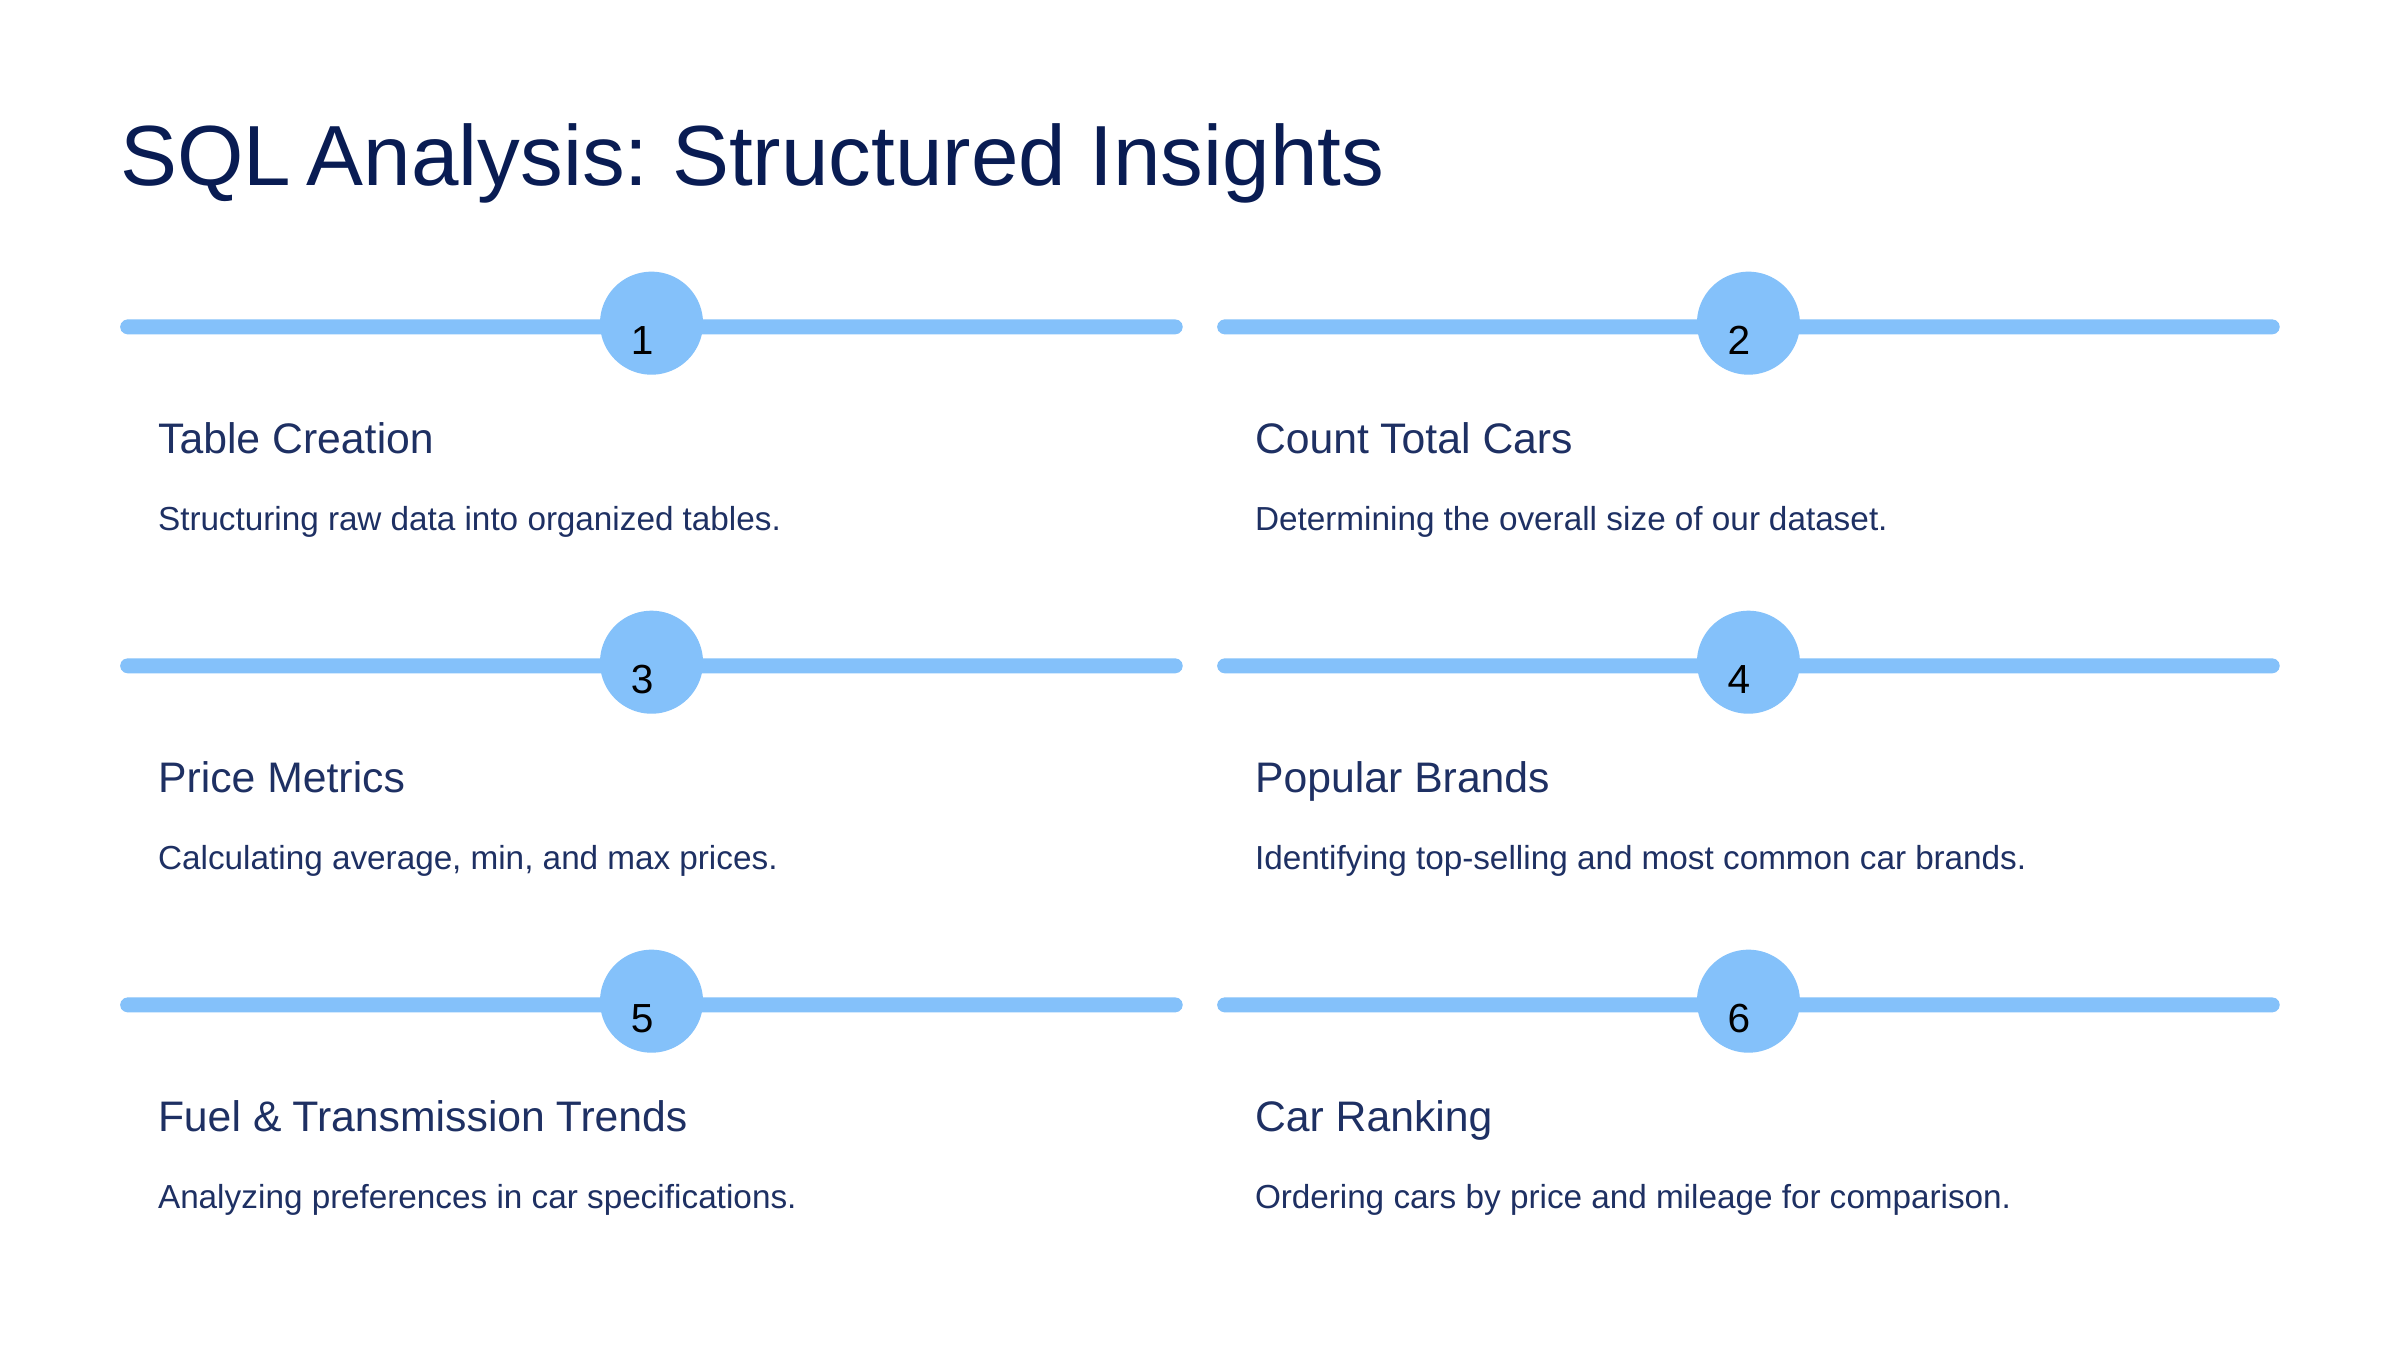

SQL Analysis: Structured Insights

1
2

Table Creation
Count Total Cars
Structuring raw data into organized tables.
Determining the overall size of our dataset.

3
4

Price Metrics
Popular Brands
Calculating average, min, and max prices.
Identifying top-selling and most common car brands.

5
6

Fuel & Transmission Trends
Car Ranking
Analyzing preferences in car specifications.
Ordering cars by price and mileage for comparison.